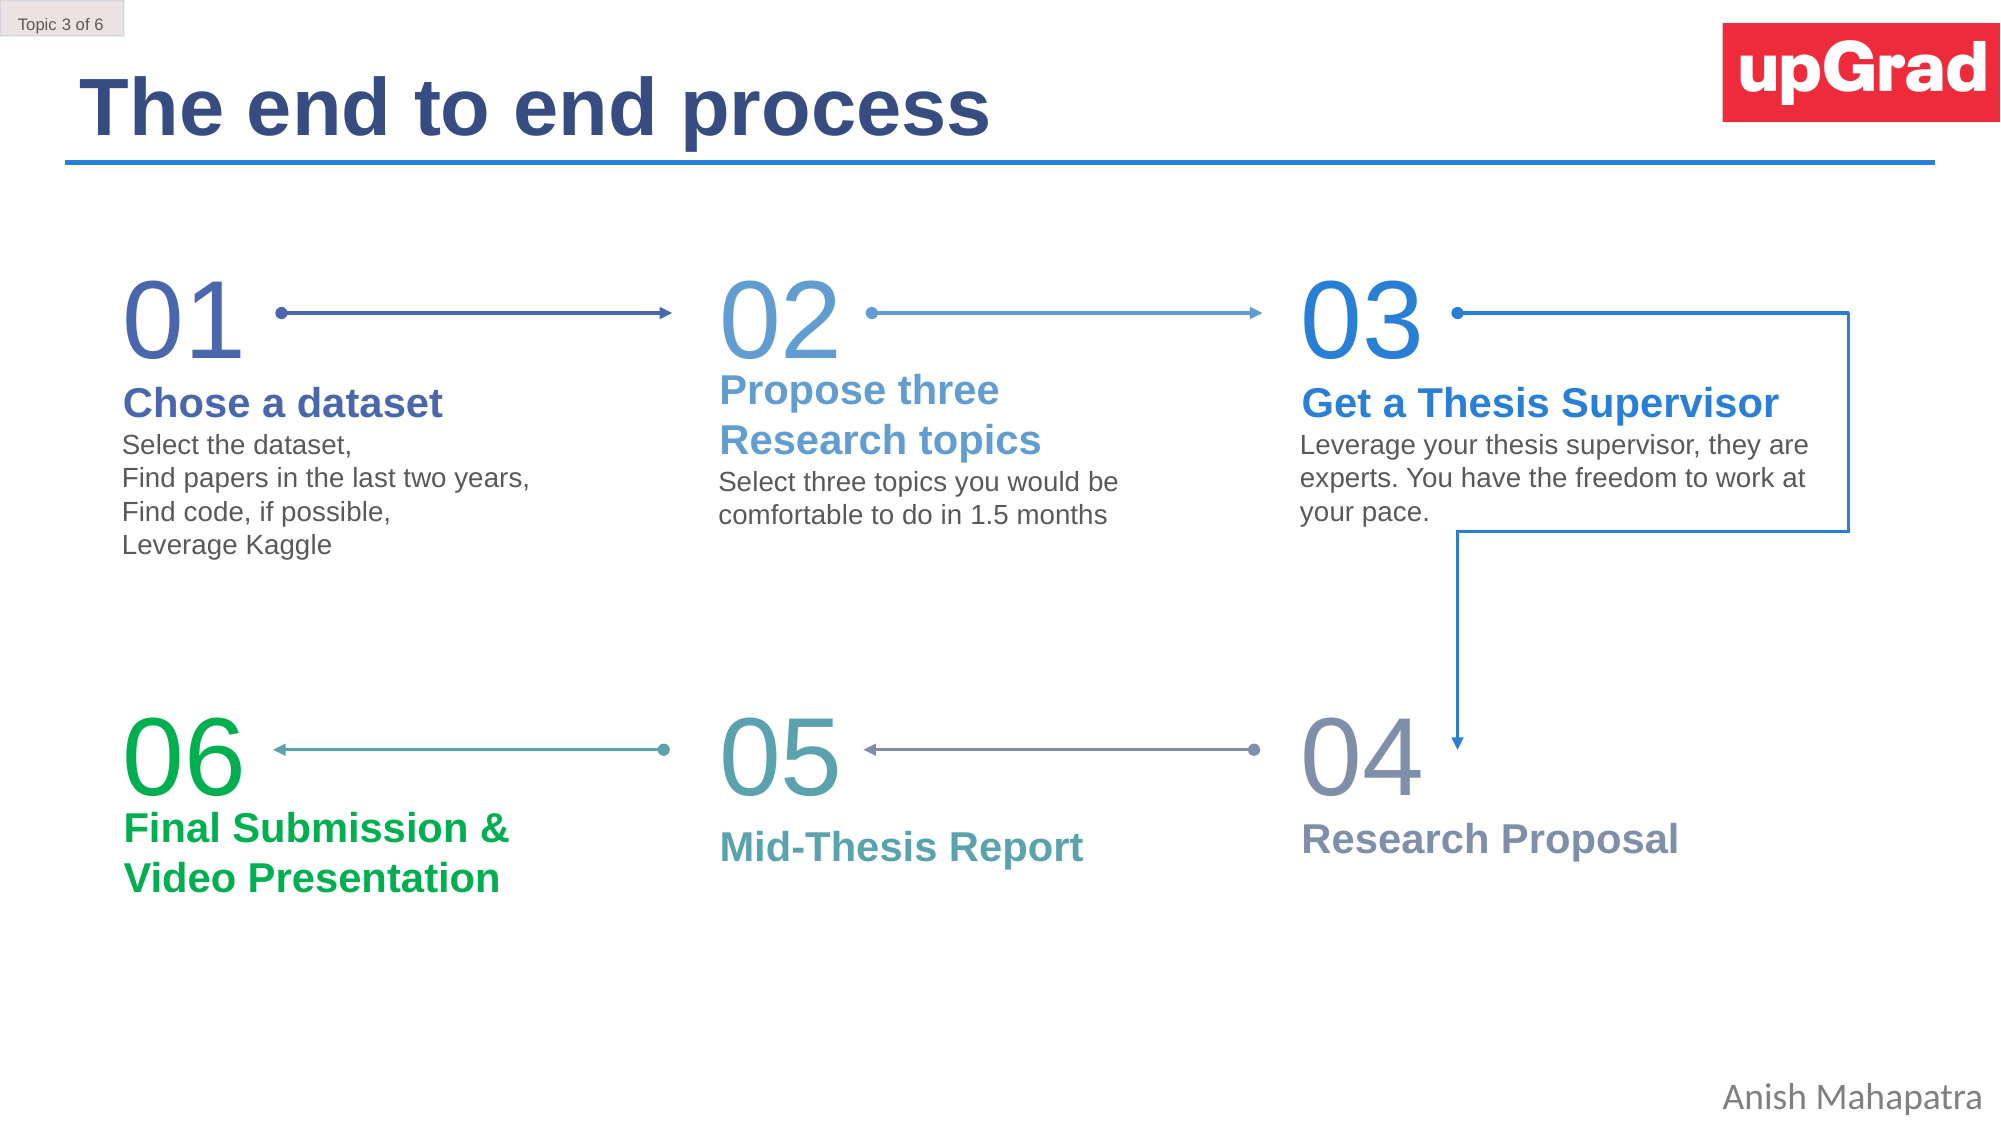

Topic 3 of 6
The end to end process
01
02
03
Propose three
Research topics
Select three topics you would be comfortable to do in 1.5 months
Get a Thesis Supervisor
Leverage your thesis supervisor, they are experts. You have the freedom to work at your pace.
Chose a dataset
Select the dataset,
Find papers in the last two years,
Find code, if possible,
Leverage Kaggle
06
05
04
Final Submission &
Video Presentation

Research Proposal

Mid-Thesis Report